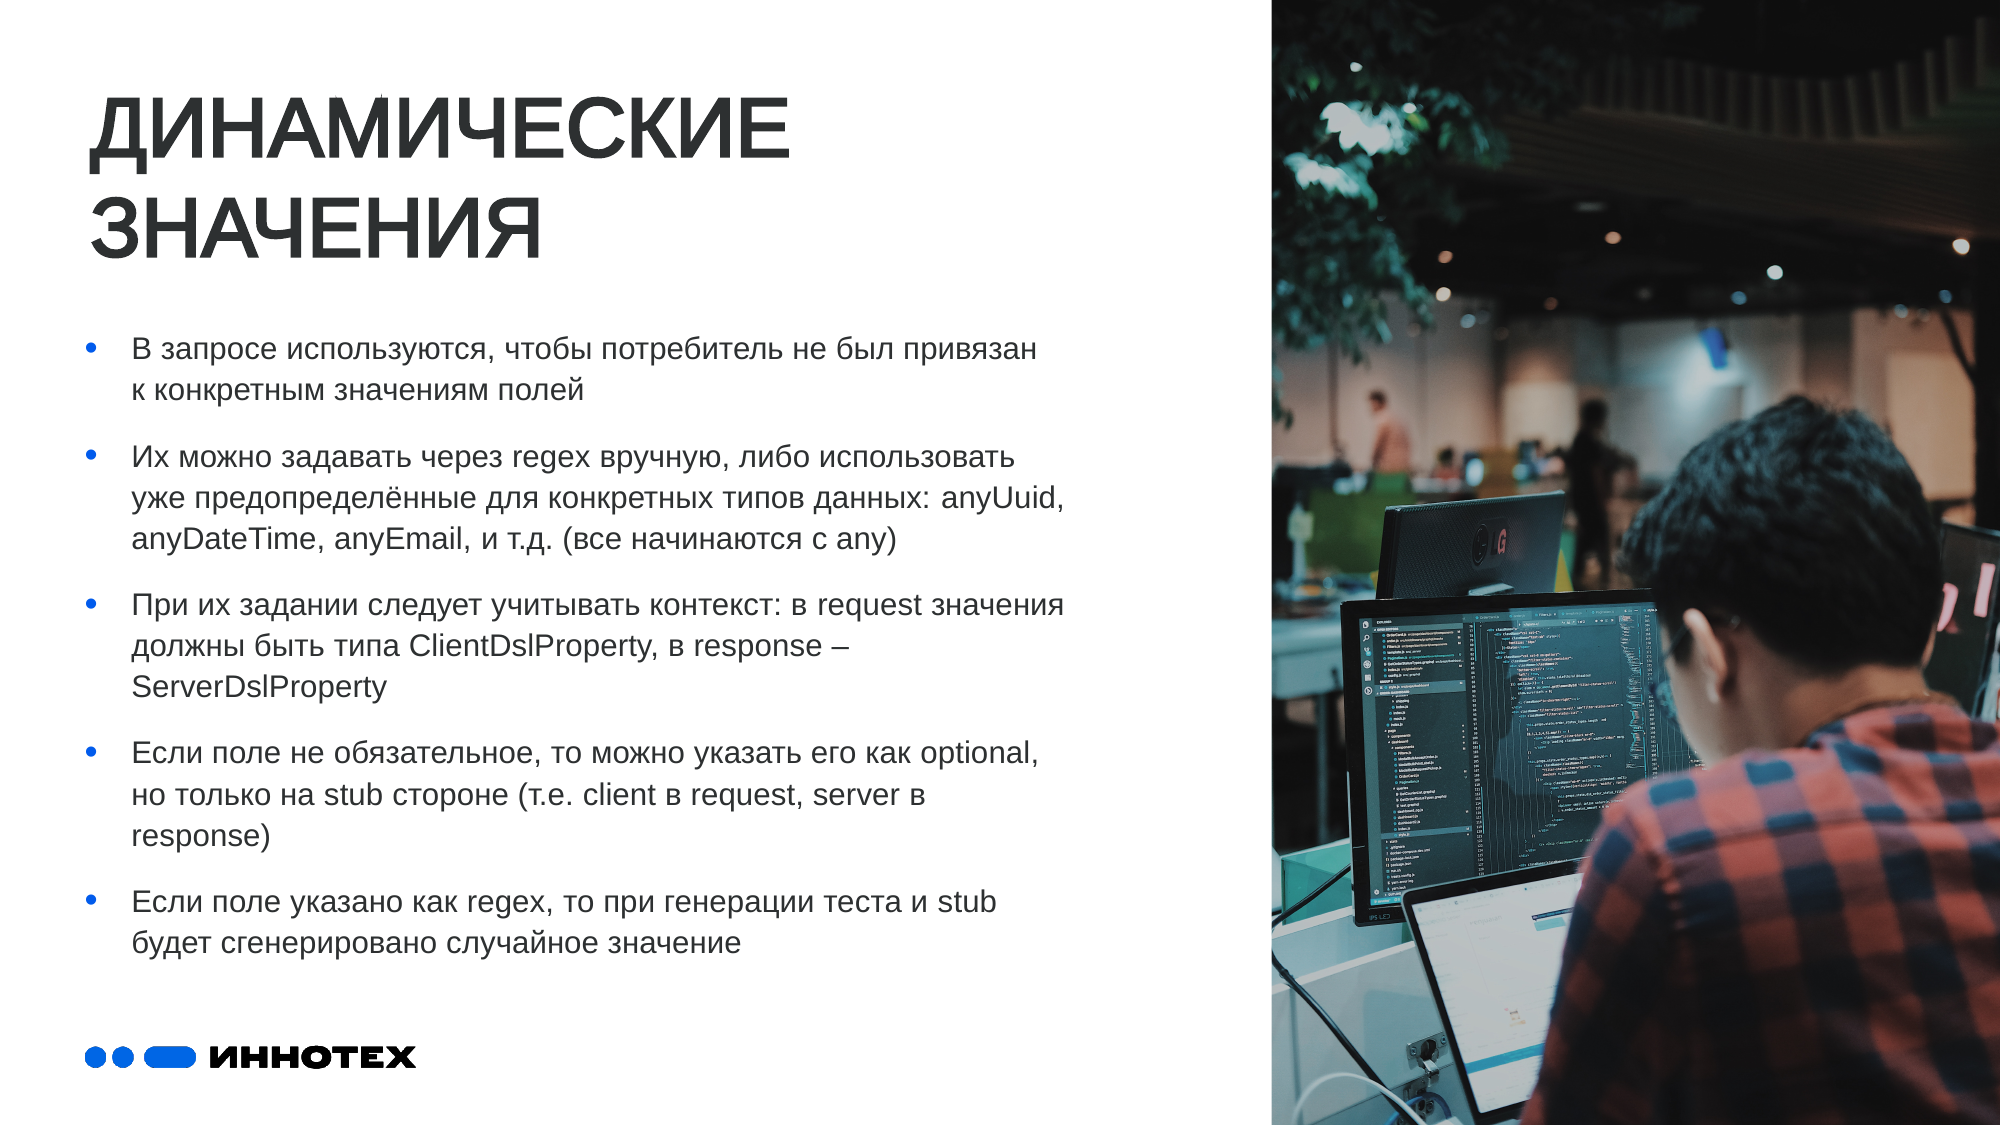

# ДИНАМИЧЕСКИЕ ЗНАЧЕНИЯ
В запросе используются, чтобы потребитель не был привязан
к конкретным значениям полей
Их можно задавать через regex вручную, либо использовать уже предопределённые для конкретных типов данных: anyUuid, anyDateTime, anyEmail, и т.д. (все начинаются c any)
При их задании следует учитывать контекст: в request значения должны быть типа ClientDslProperty, в response – ServerDslProperty
Если поле не обязательное, то можно указать его как optional, но только на stub стороне (т.е. client в request, server в response)
Если поле указано как regex, то при генерации теста и stub будет сгенерировано случайное значение
15